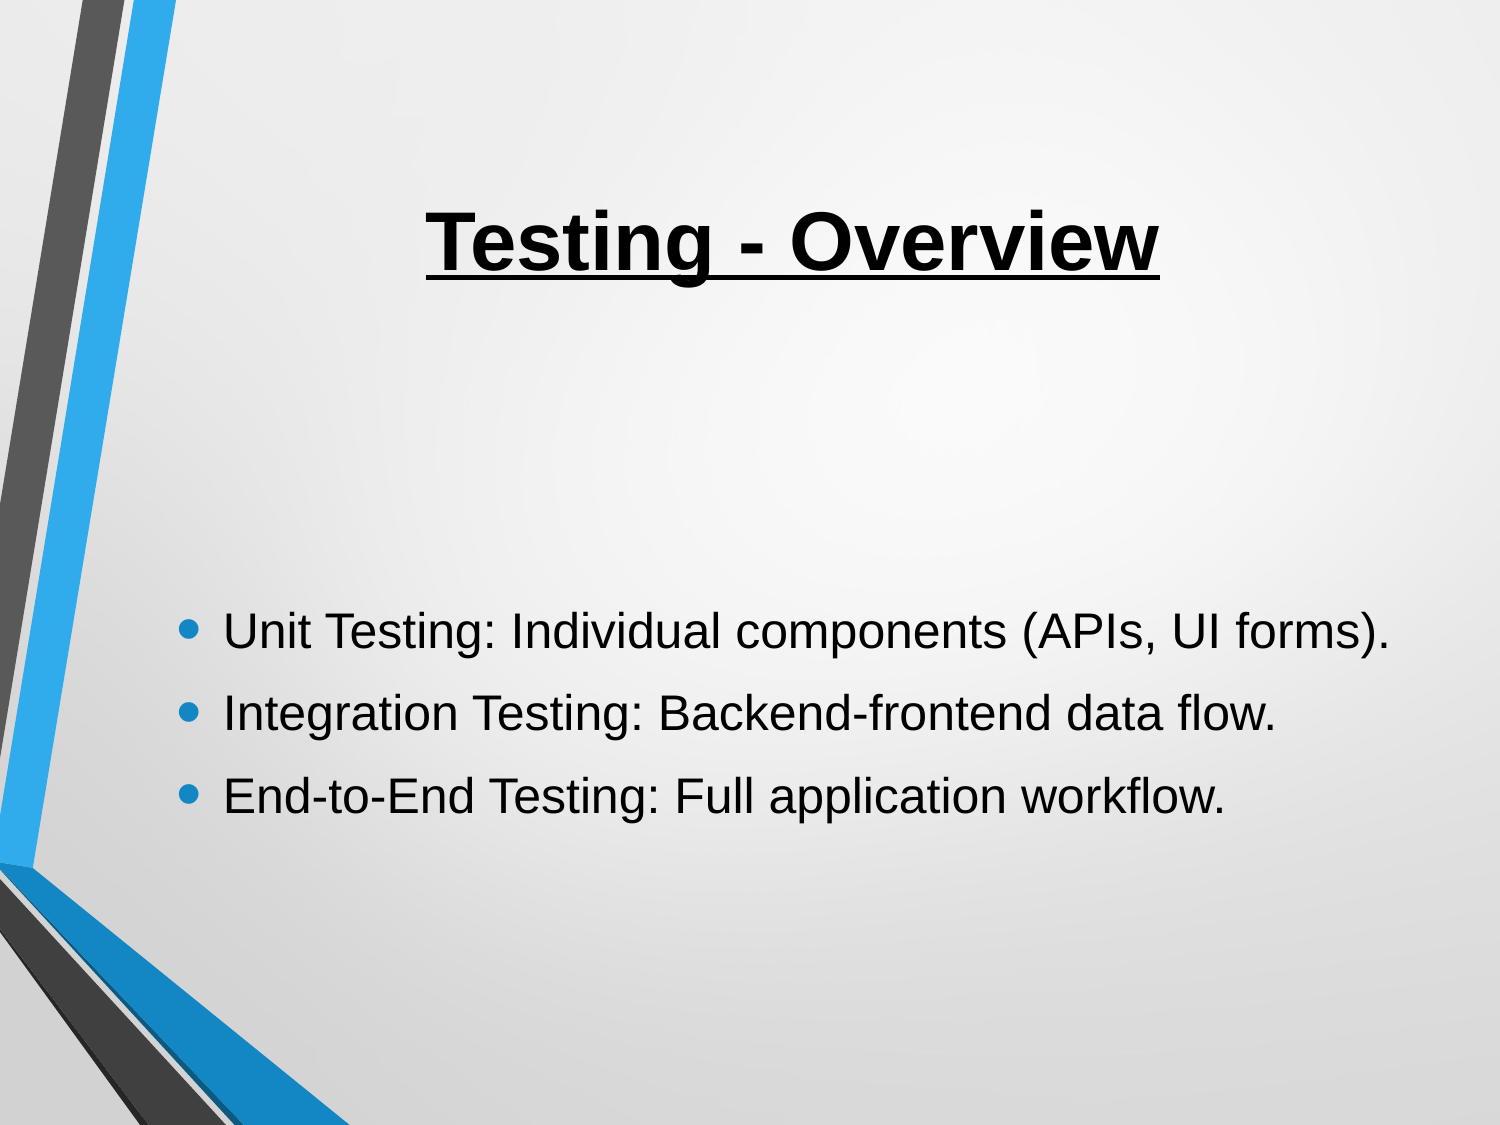

# Testing - Overview
Unit Testing: Individual components (APIs, UI forms).
Integration Testing: Backend-frontend data flow.
End-to-End Testing: Full application workflow.